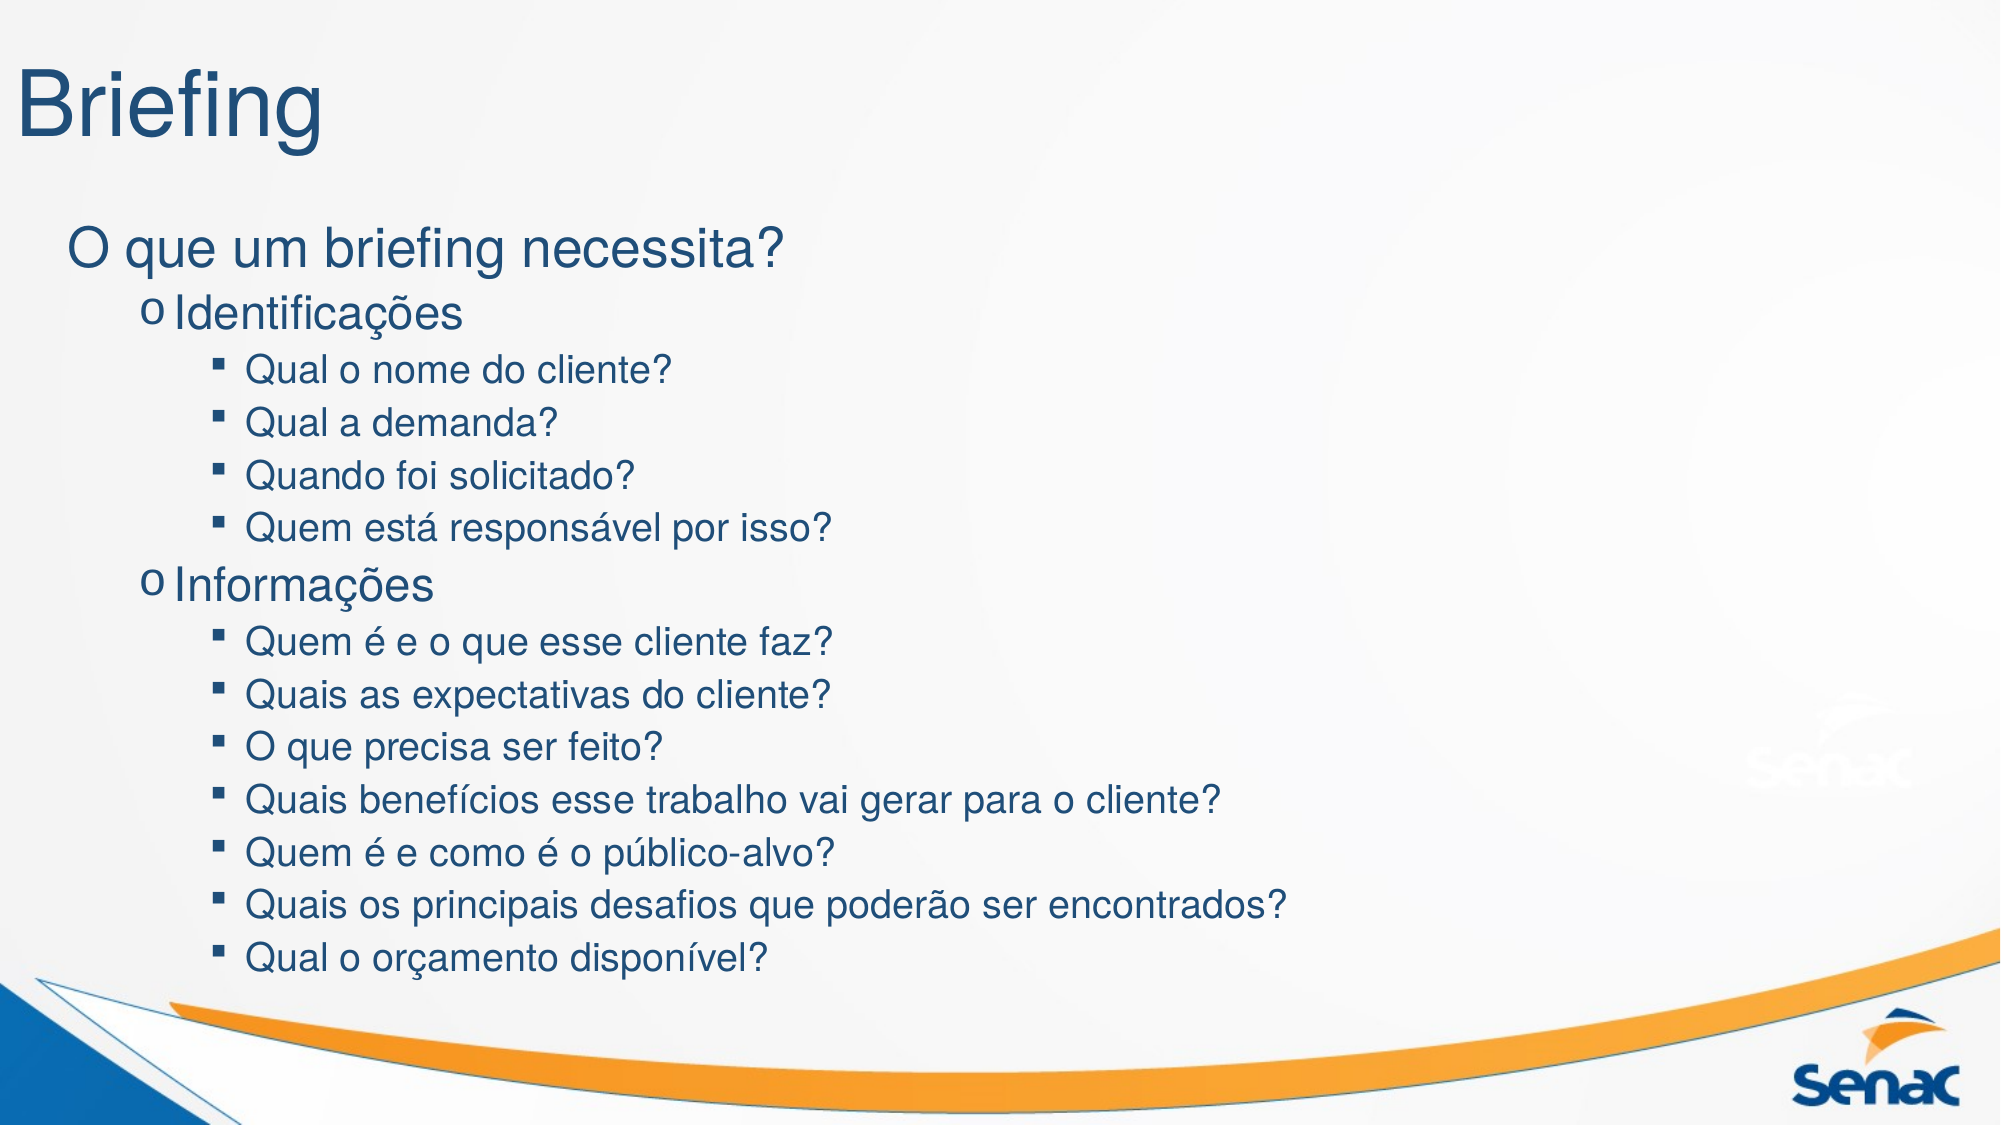

# Briefing
O que um briefing necessita?
Identificações
Qual o nome do cliente?
Qual a demanda?
Quando foi solicitado?
Quem está responsável por isso?
Informações
Quem é e o que esse cliente faz?
Quais as expectativas do cliente?
O que precisa ser feito?
Quais benefícios esse trabalho vai gerar para o cliente?
Quem é e como é o público-alvo?
Quais os principais desafios que poderão ser encontrados?
Qual o orçamento disponível?